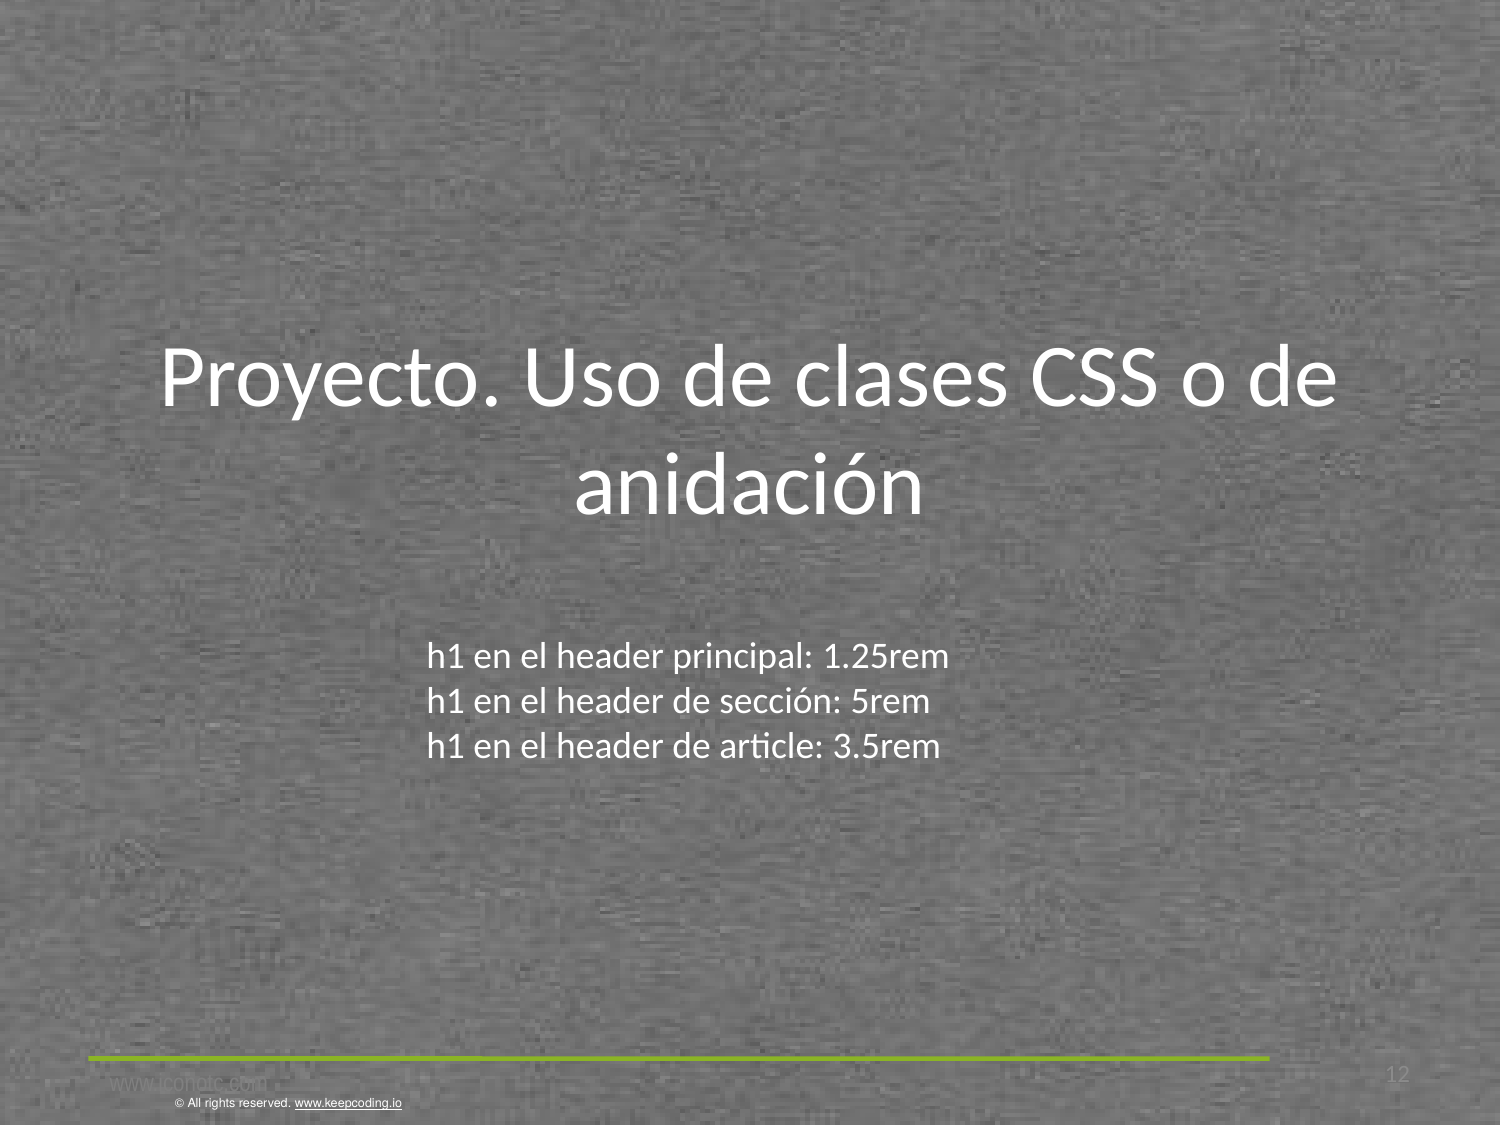

# Proyecto. Uso de clases CSS o de anidación
h1 en el header principal: 1.25rem
h1 en el header de sección: 5rem
h1 en el header de article: 3.5rem